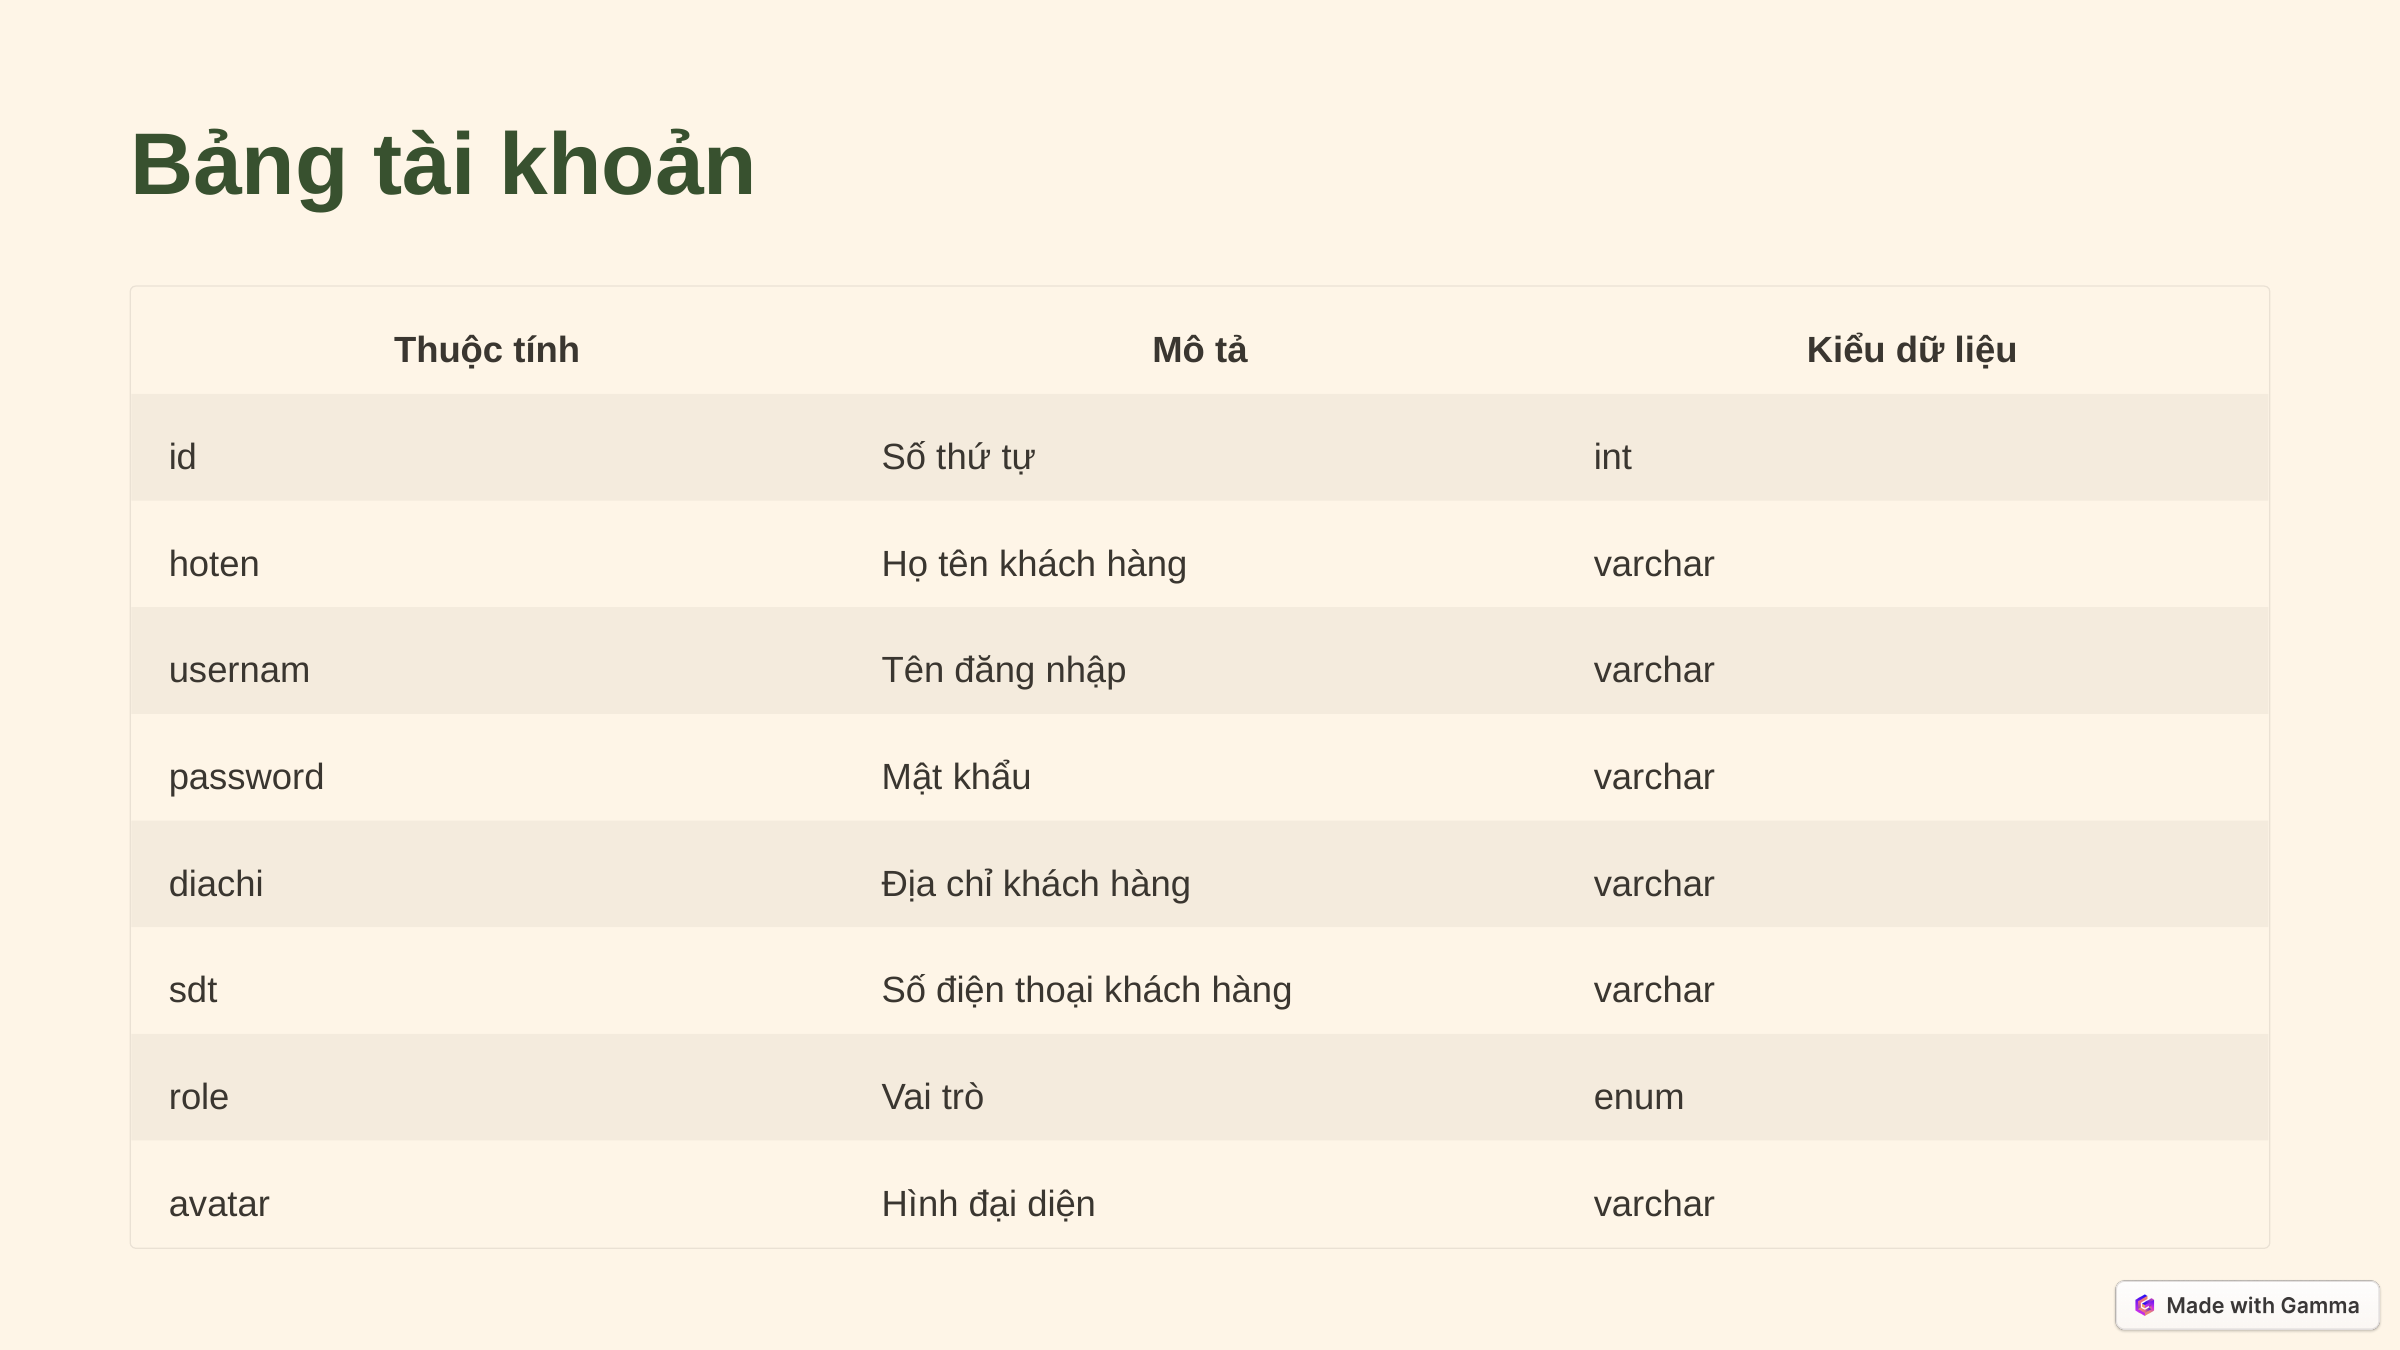

Bảng tài khoản

Thuộc tính
Mô tả
Kiểu dữ liệu

id
Số thứ tự
int

hoten
Họ tên khách hàng
varchar

usernam
Tên đăng nhập
varchar

password
Mật khẩu
varchar

diachi
Địa chỉ khách hàng
varchar

sdt
Số điện thoại khách hàng
varchar

role
Vai trò
enum

avatar
Hình đại diện
varchar